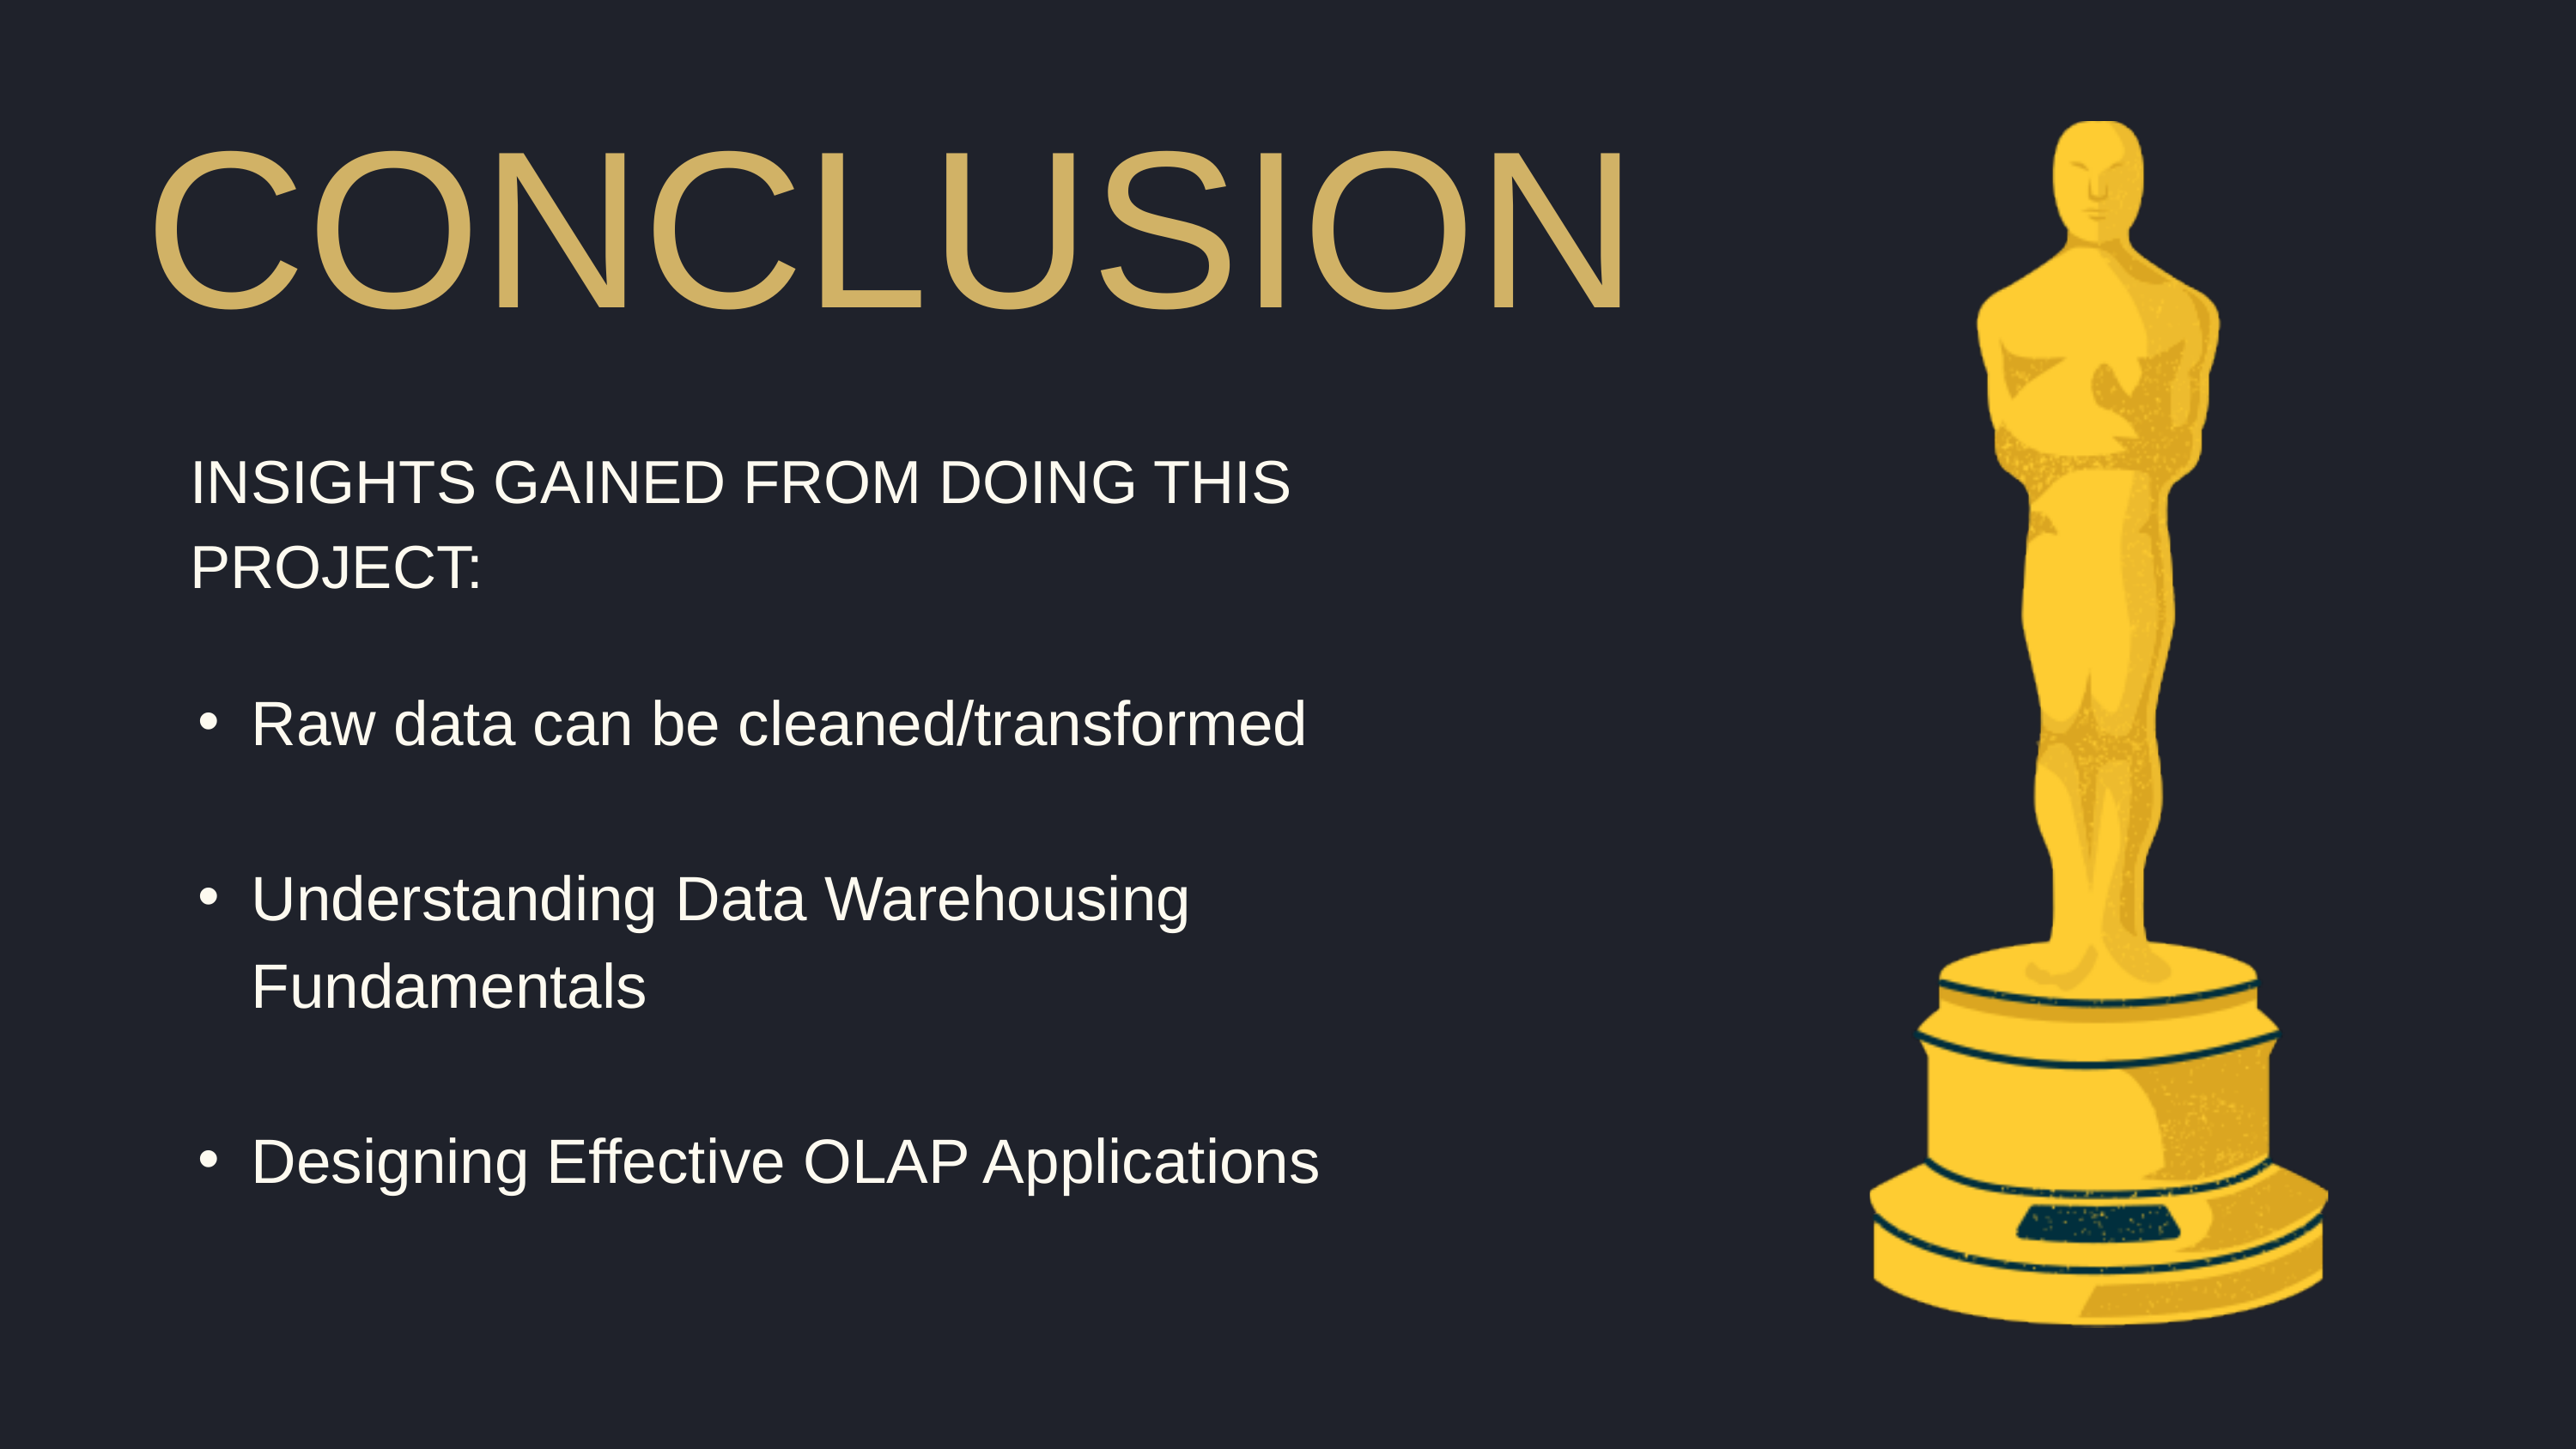

CONCLUSION
INSIGHTS GAINED FROM DOING THIS PROJECT:
Raw data can be cleaned/transformed

Understanding Data Warehousing Fundamentals

Designing Effective OLAP Applications